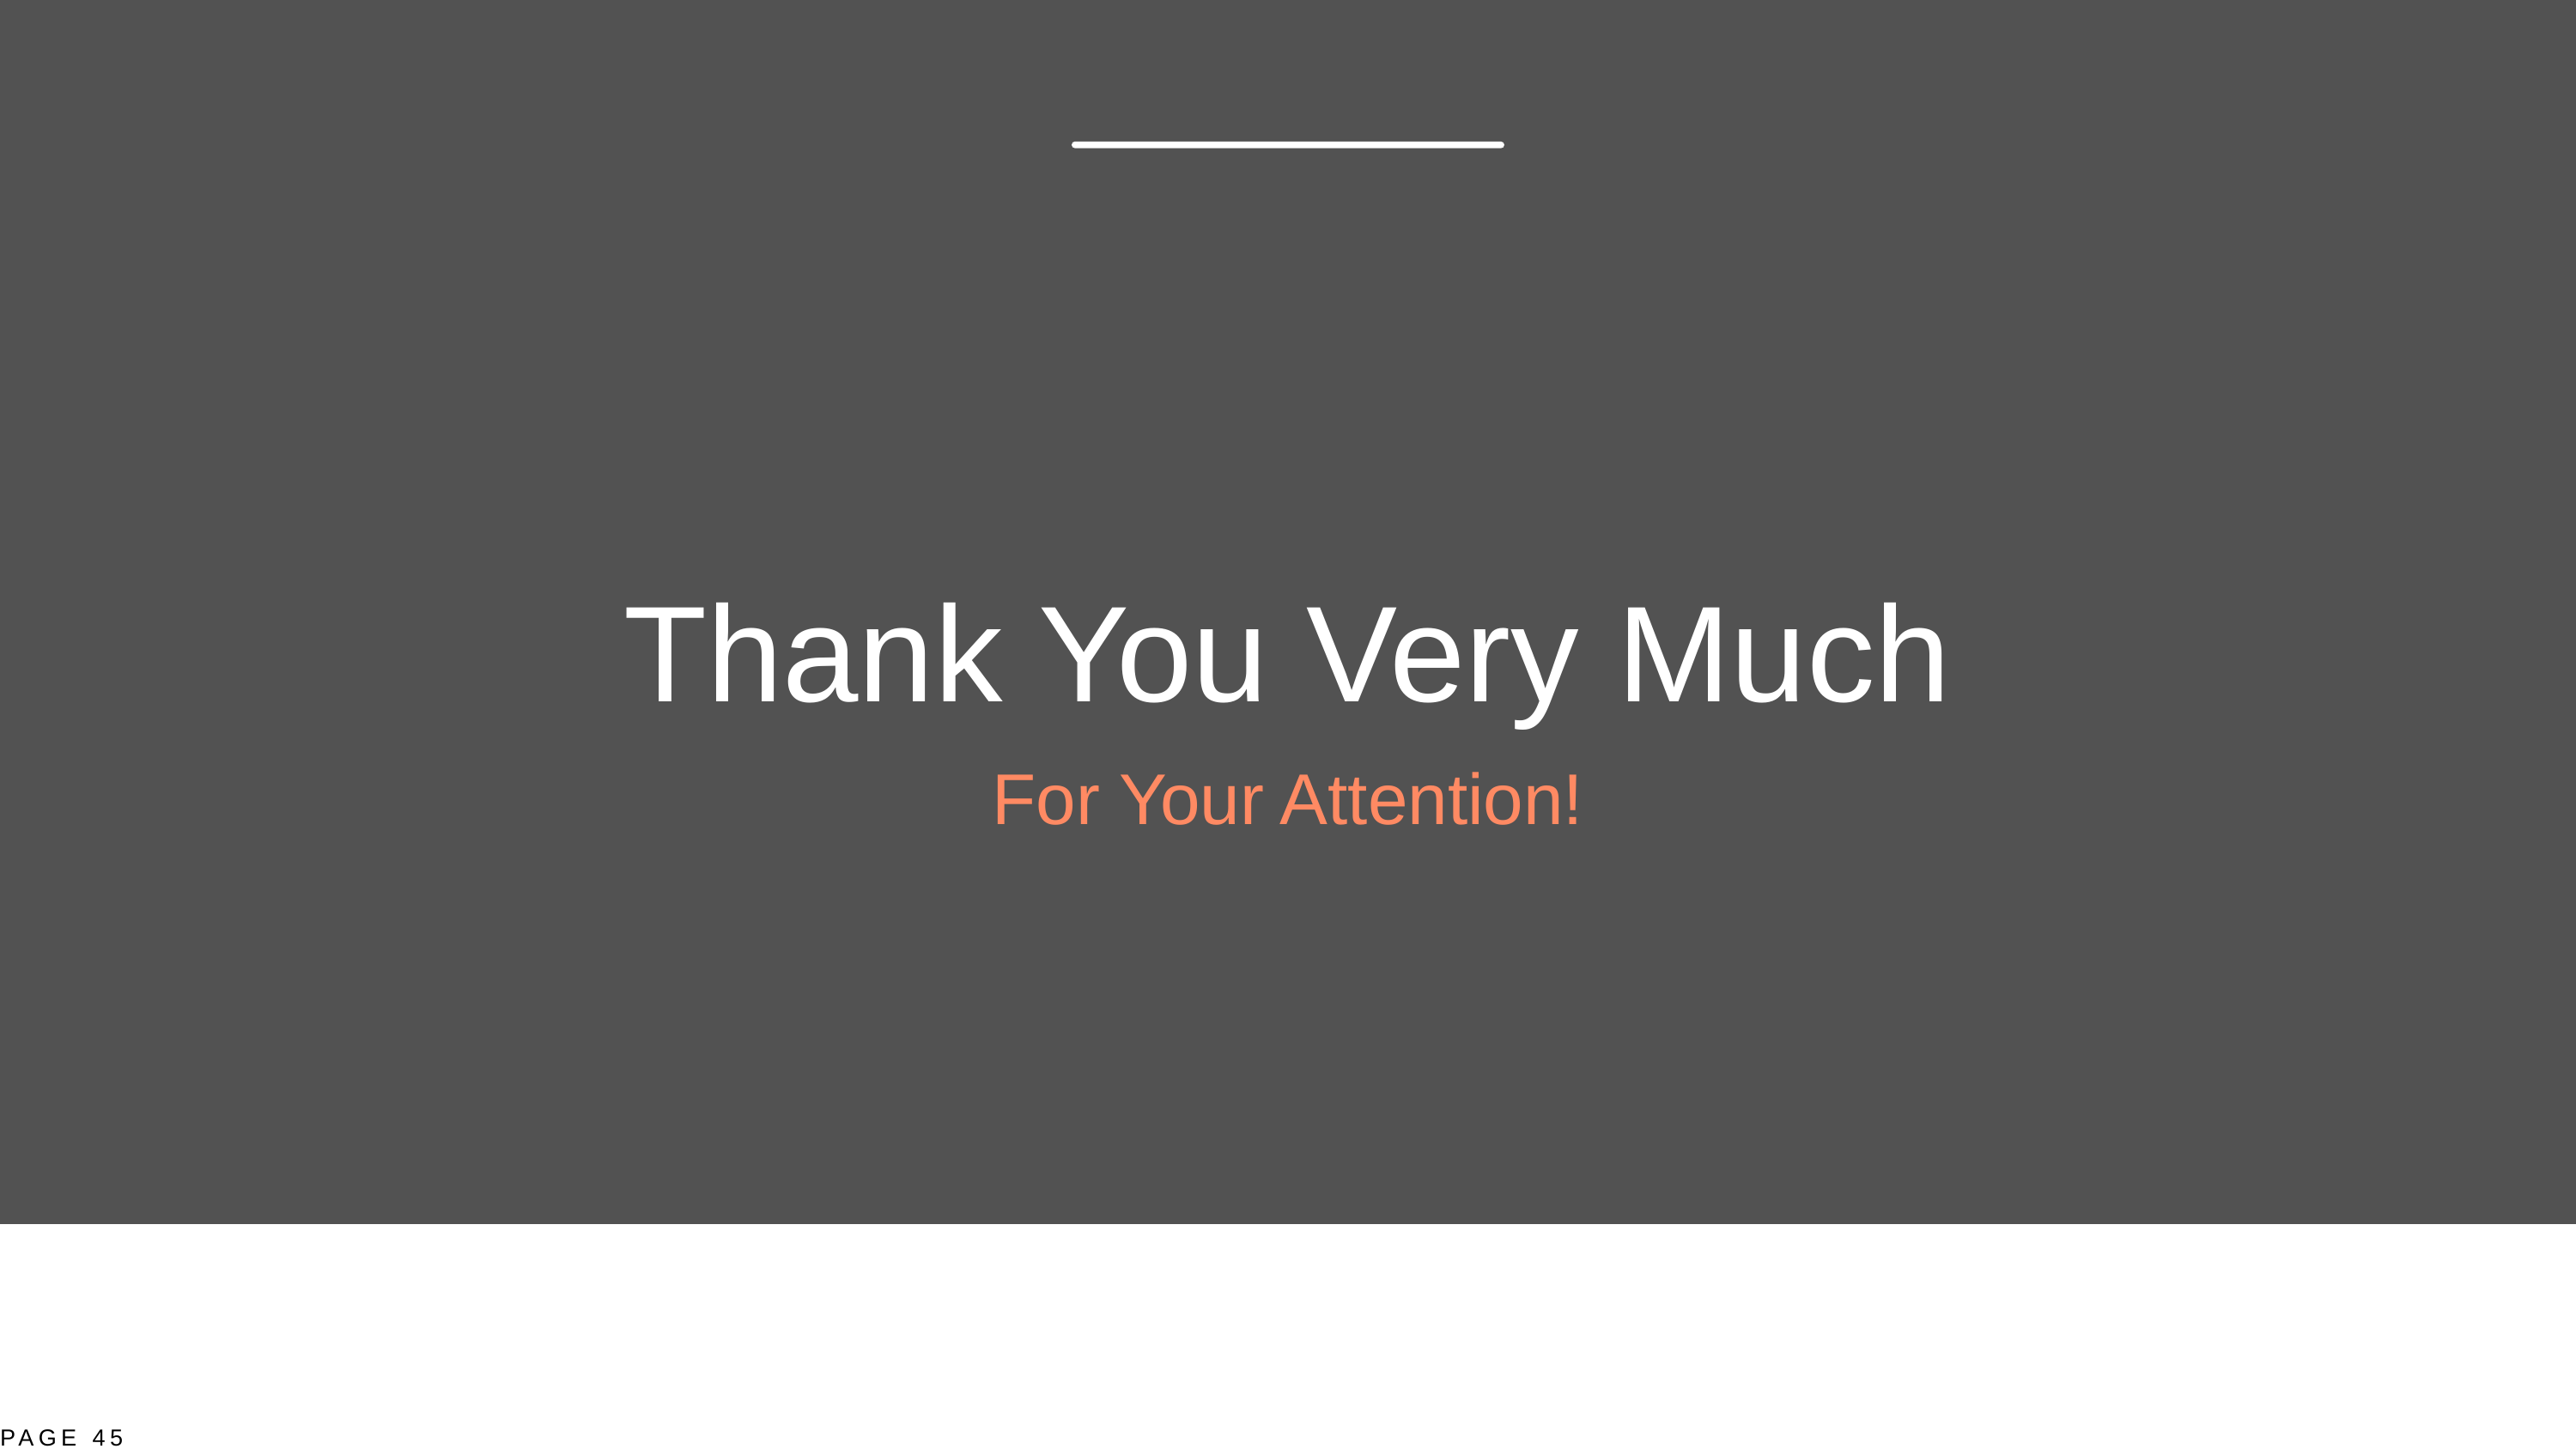

Thank You Very Much
For Your Attention!

PAGE 45